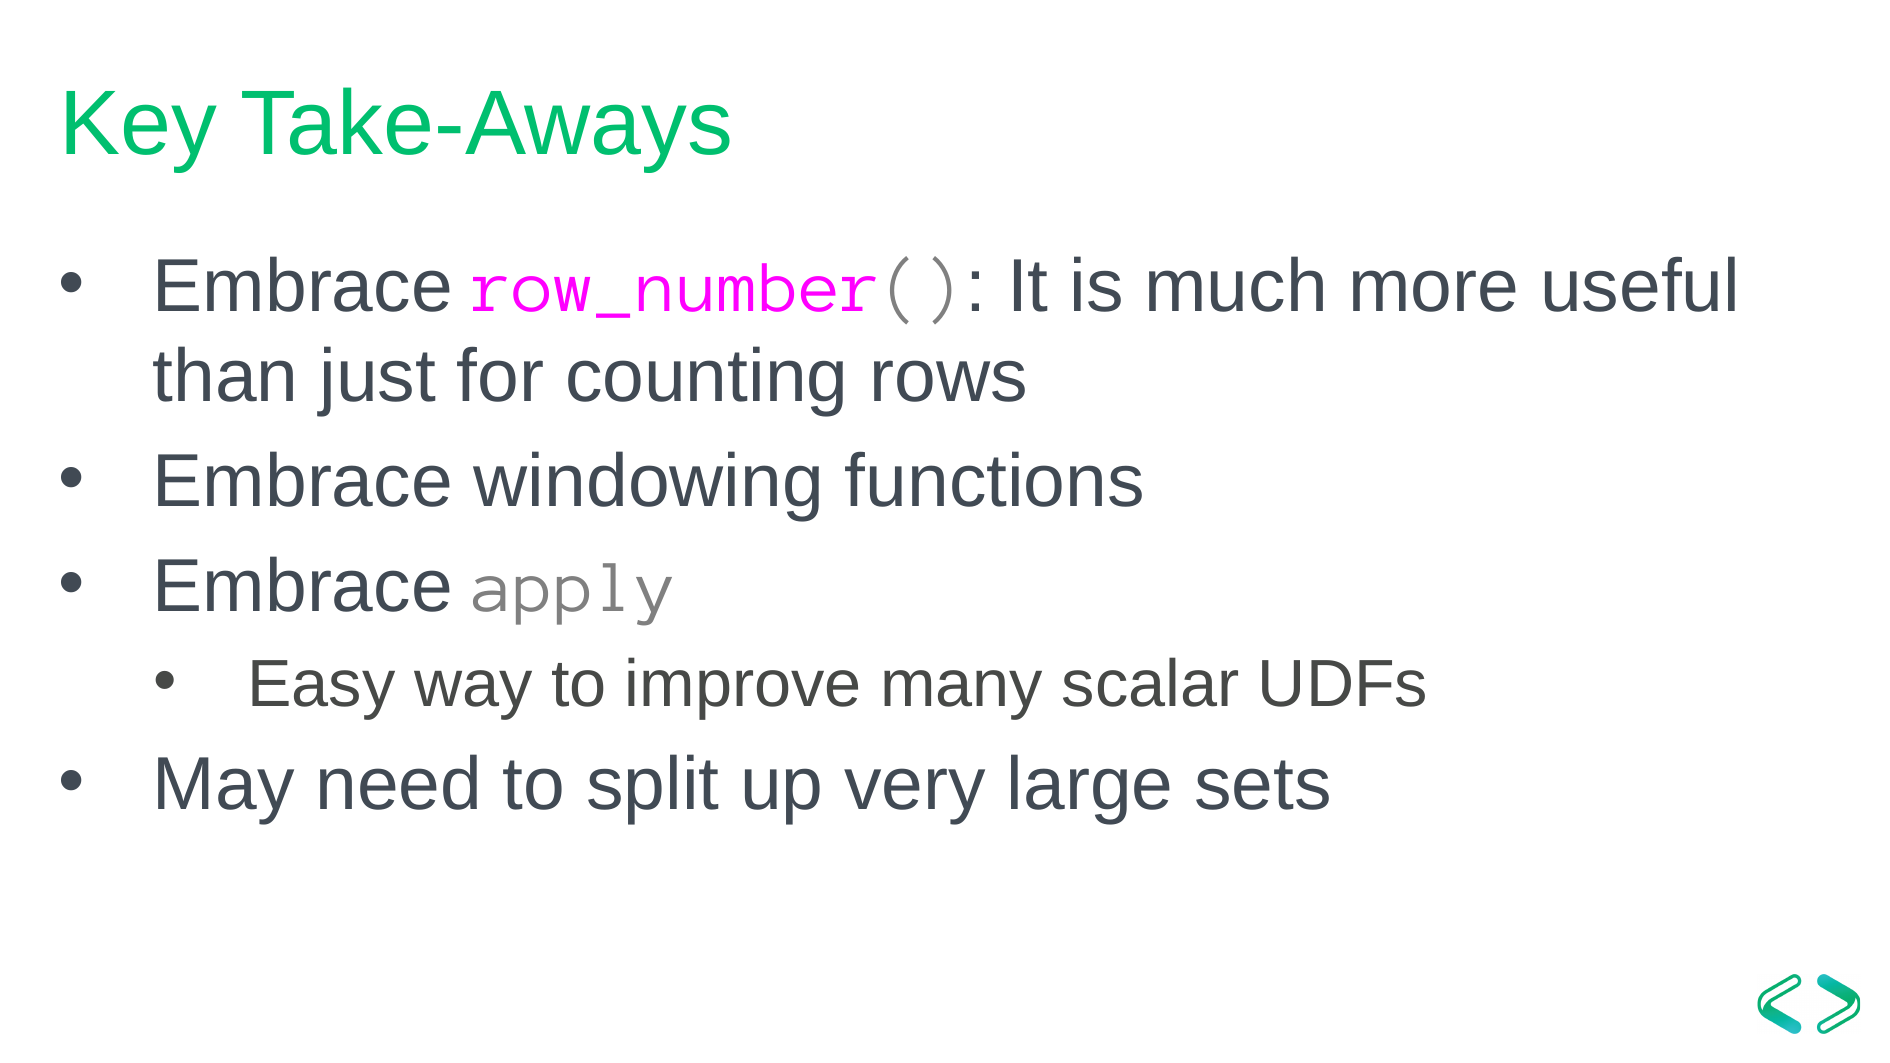

# Key Take-Aways
Embrace row_number(): It is much more useful than just for counting rows
Embrace windowing functions
Embrace apply
Easy way to improve many scalar UDFs
May need to split up very large sets